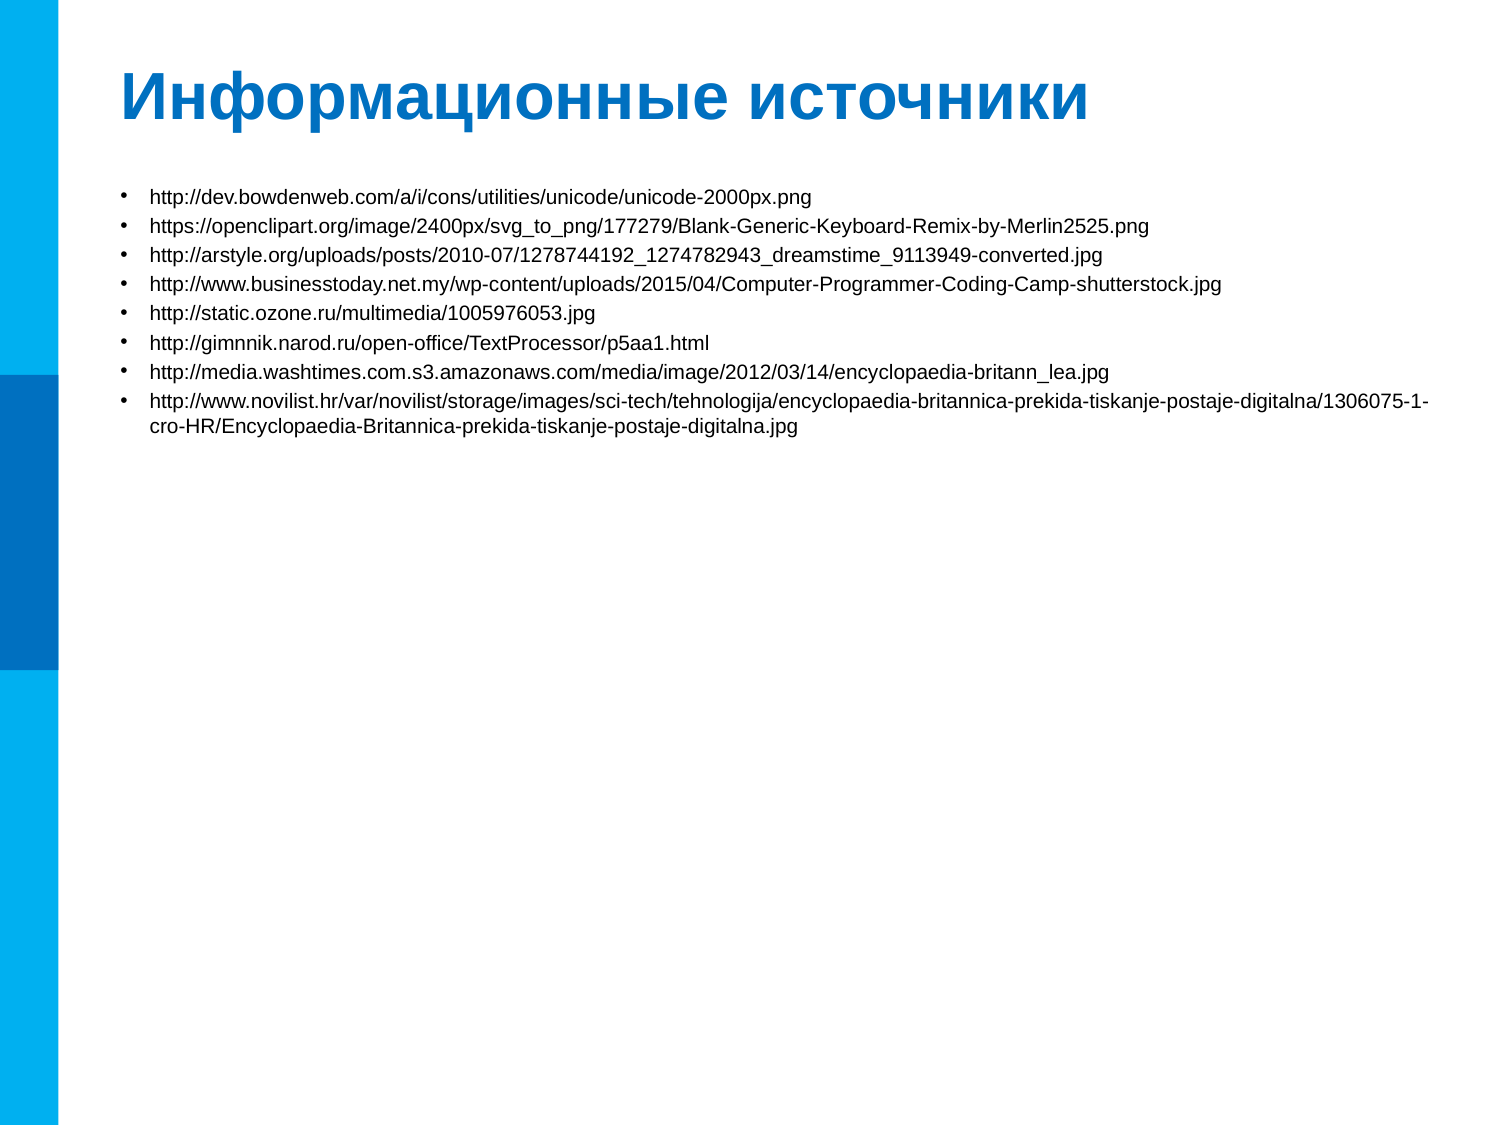

# Информационные источники
http://dev.bowdenweb.com/a/i/cons/utilities/unicode/unicode-2000px.png
https://openclipart.org/image/2400px/svg_to_png/177279/Blank-Generic-Keyboard-Remix-by-Merlin2525.png
http://arstyle.org/uploads/posts/2010-07/1278744192_1274782943_dreamstime_9113949-converted.jpg
http://www.businesstoday.net.my/wp-content/uploads/2015/04/Computer-Programmer-Coding-Camp-shutterstock.jpg
http://static.ozone.ru/multimedia/1005976053.jpg
http://gimnnik.narod.ru/open-office/TextProcessor/p5aa1.html
http://media.washtimes.com.s3.amazonaws.com/media/image/2012/03/14/encyclopaedia-britann_lea.jpg
http://www.novilist.hr/var/novilist/storage/images/sci-tech/tehnologija/encyclopaedia-britannica-prekida-tiskanje-postaje-digitalna/1306075-1-cro-HR/Encyclopaedia-Britannica-prekida-tiskanje-postaje-digitalna.jpg